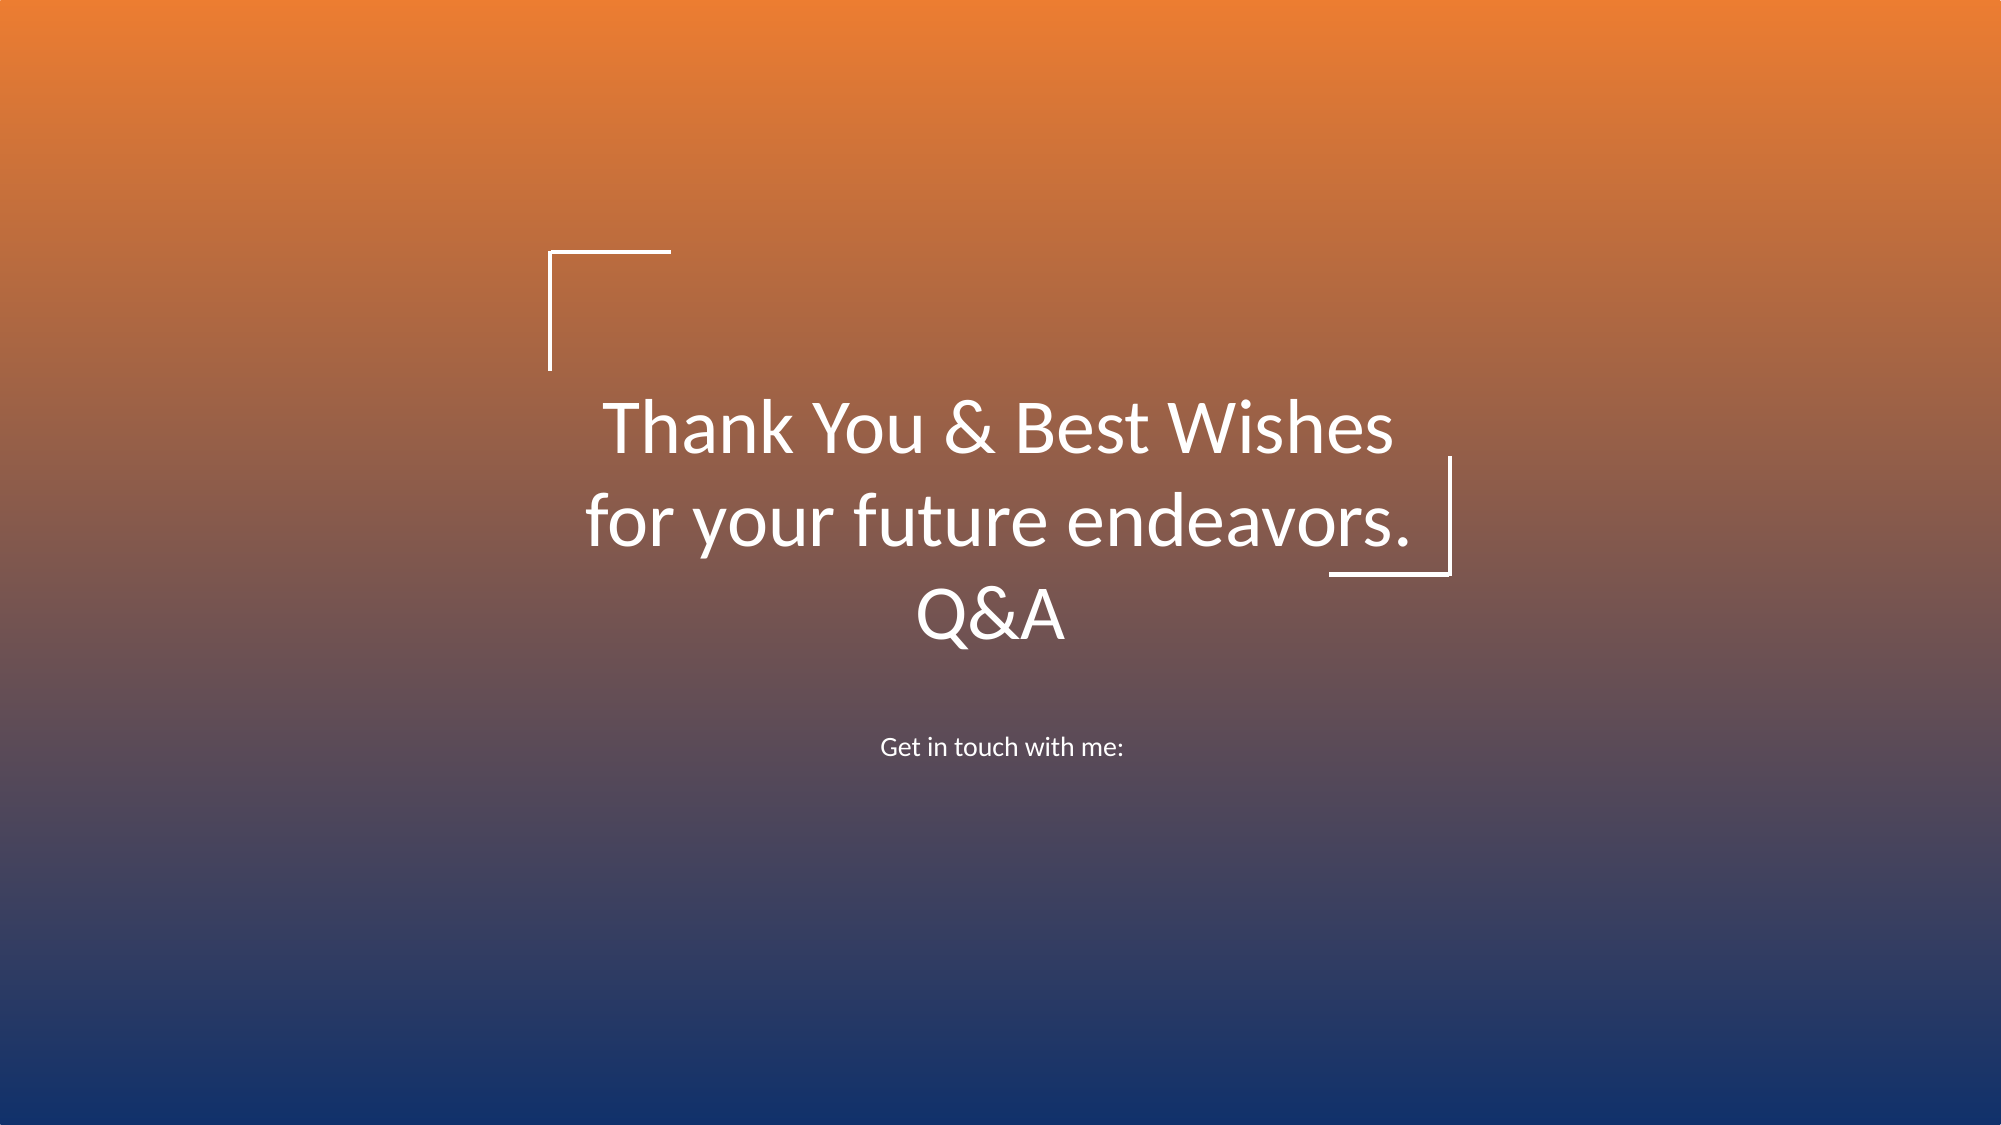

Thank You & Best Wishes for your future endeavors.
Q&A
Get in touch with me: